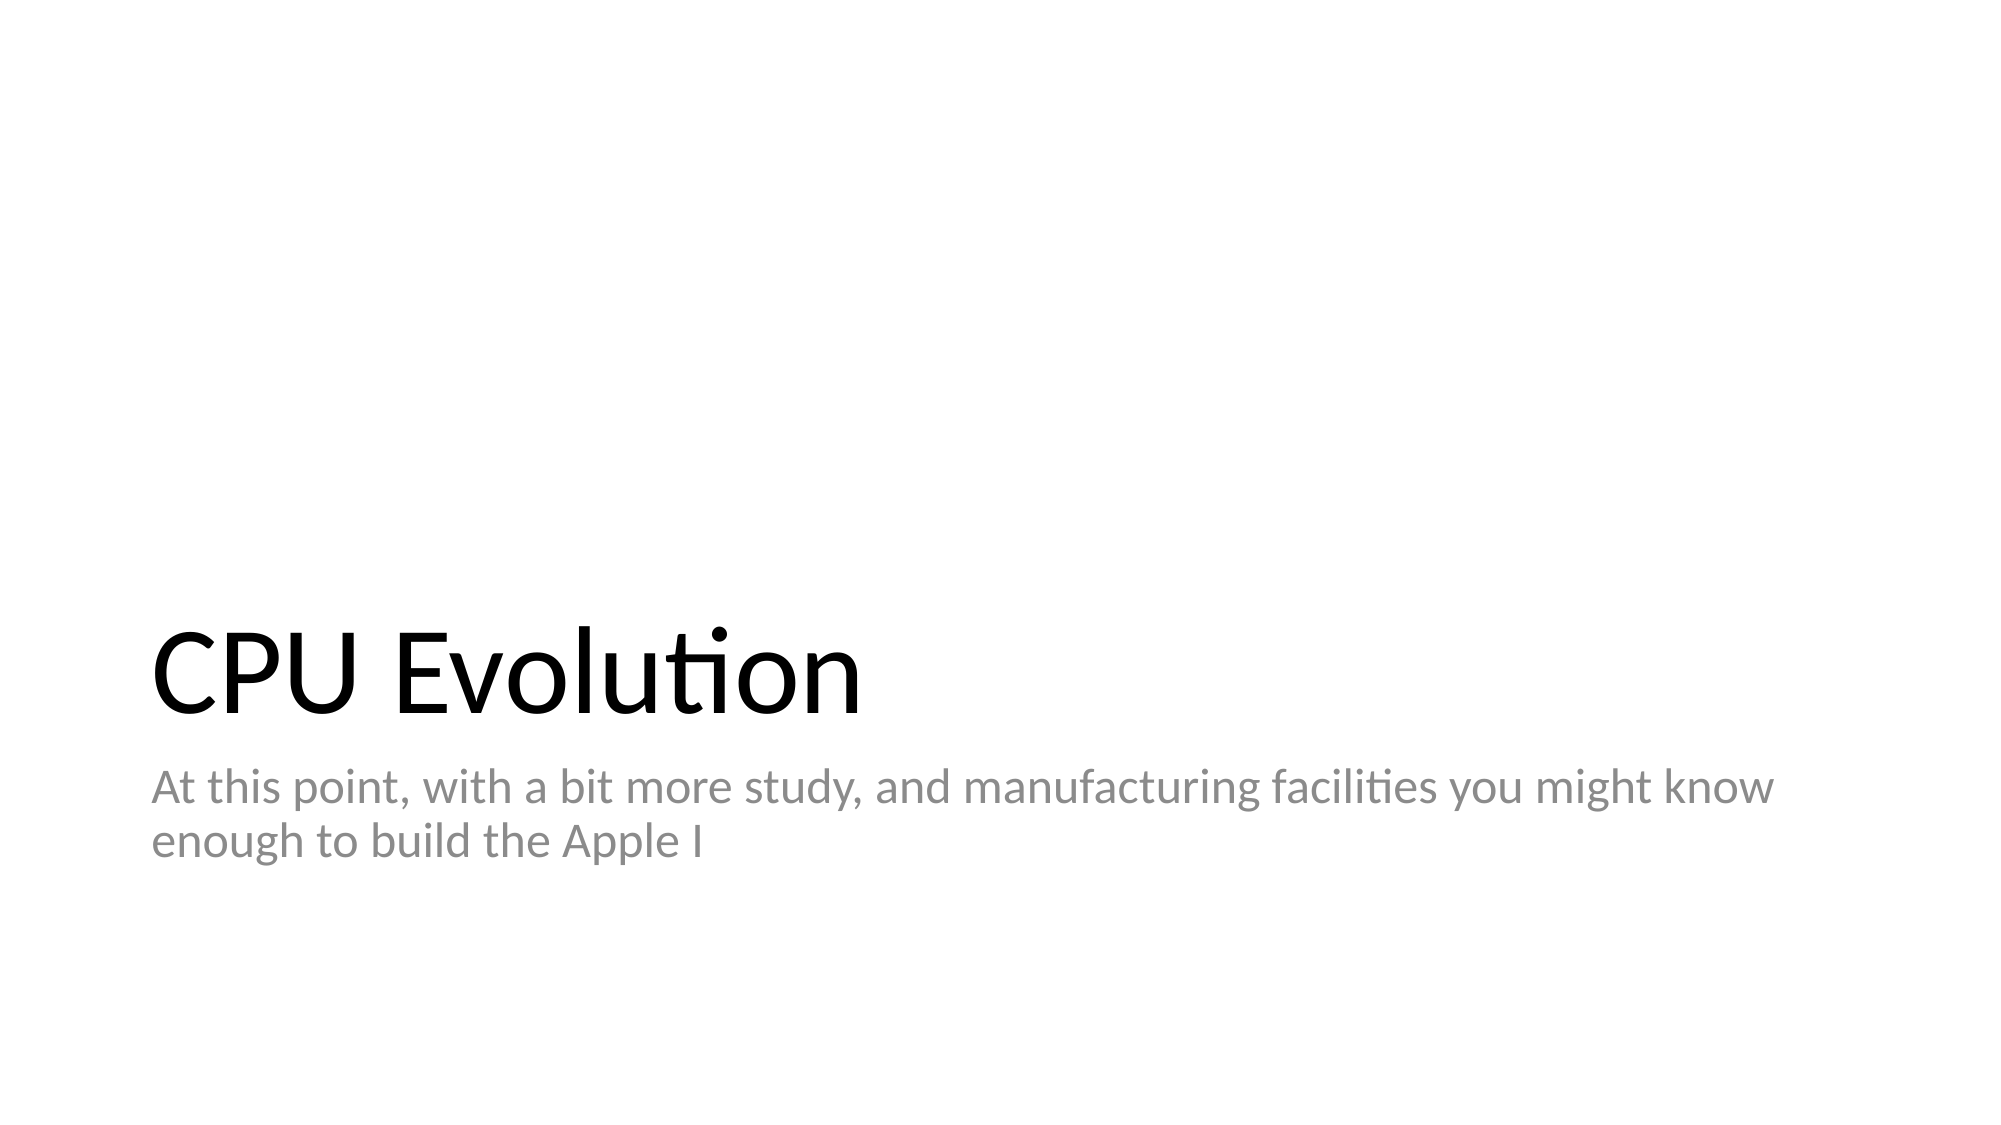

# CPU Evolution
At this point, with a bit more study, and manufacturing facilities you might know enough to build the Apple I